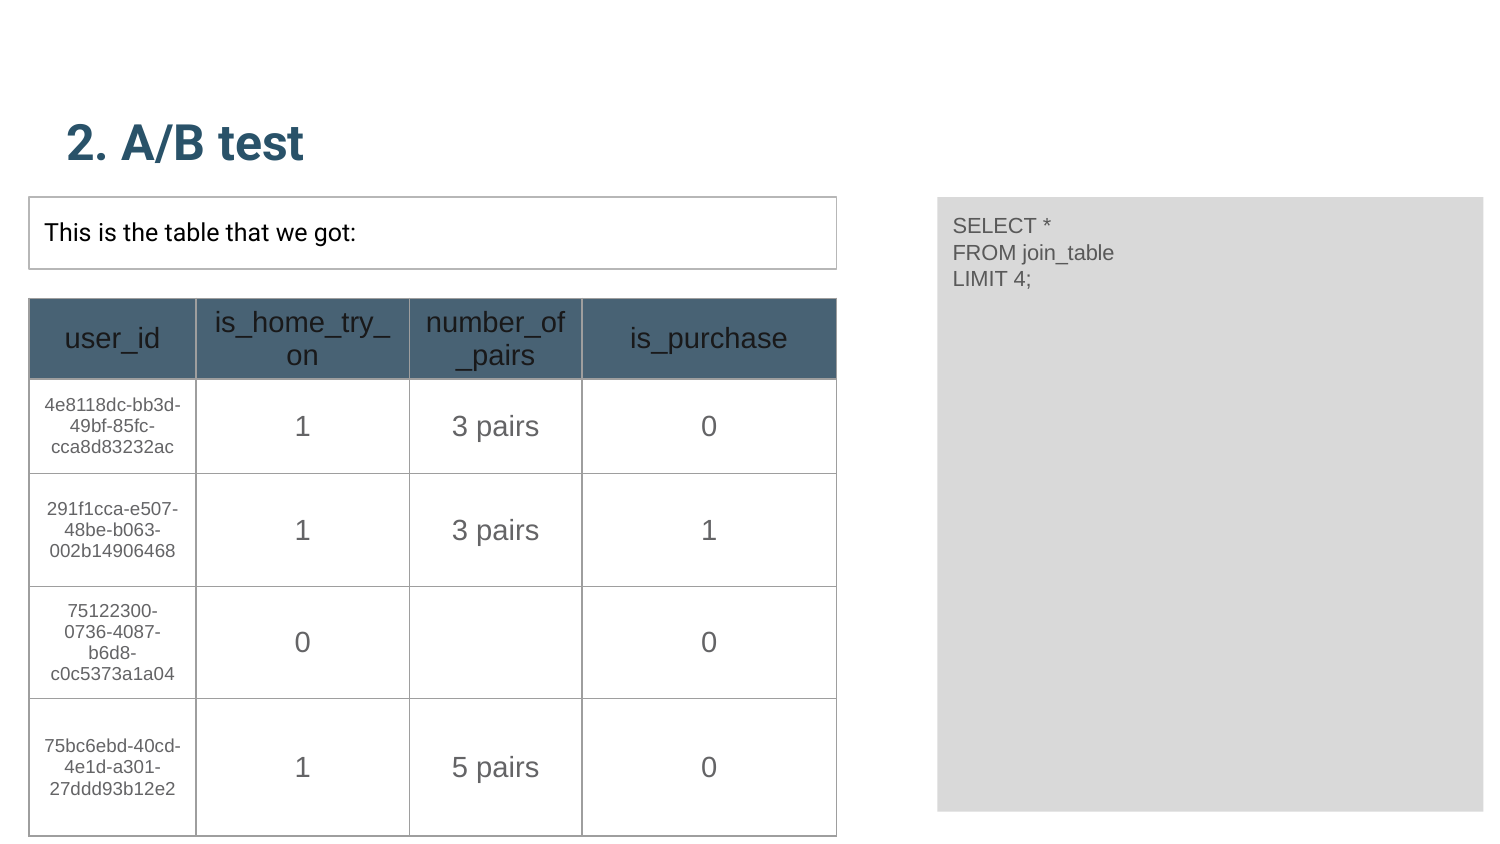

2. A/B test
This is the table that we got:
SELECT *
FROM join_table
LIMIT 4;

| user\_id | is\_home\_try\_on | number\_of\_pairs | is\_purchase |
| --- | --- | --- | --- |
| 4e8118dc-bb3d-49bf-85fc-cca8d83232ac | 1 | 3 pairs | 0 |
| 291f1cca-e507-48be-b063-002b14906468 | 1 | 3 pairs | 1 |
| 75122300-0736-4087-b6d8-c0c5373a1a04 | 0 |  | 0 |
| 75bc6ebd-40cd-4e1d-a301-27ddd93b12e2 | 1 | 5 pairs | 0 |